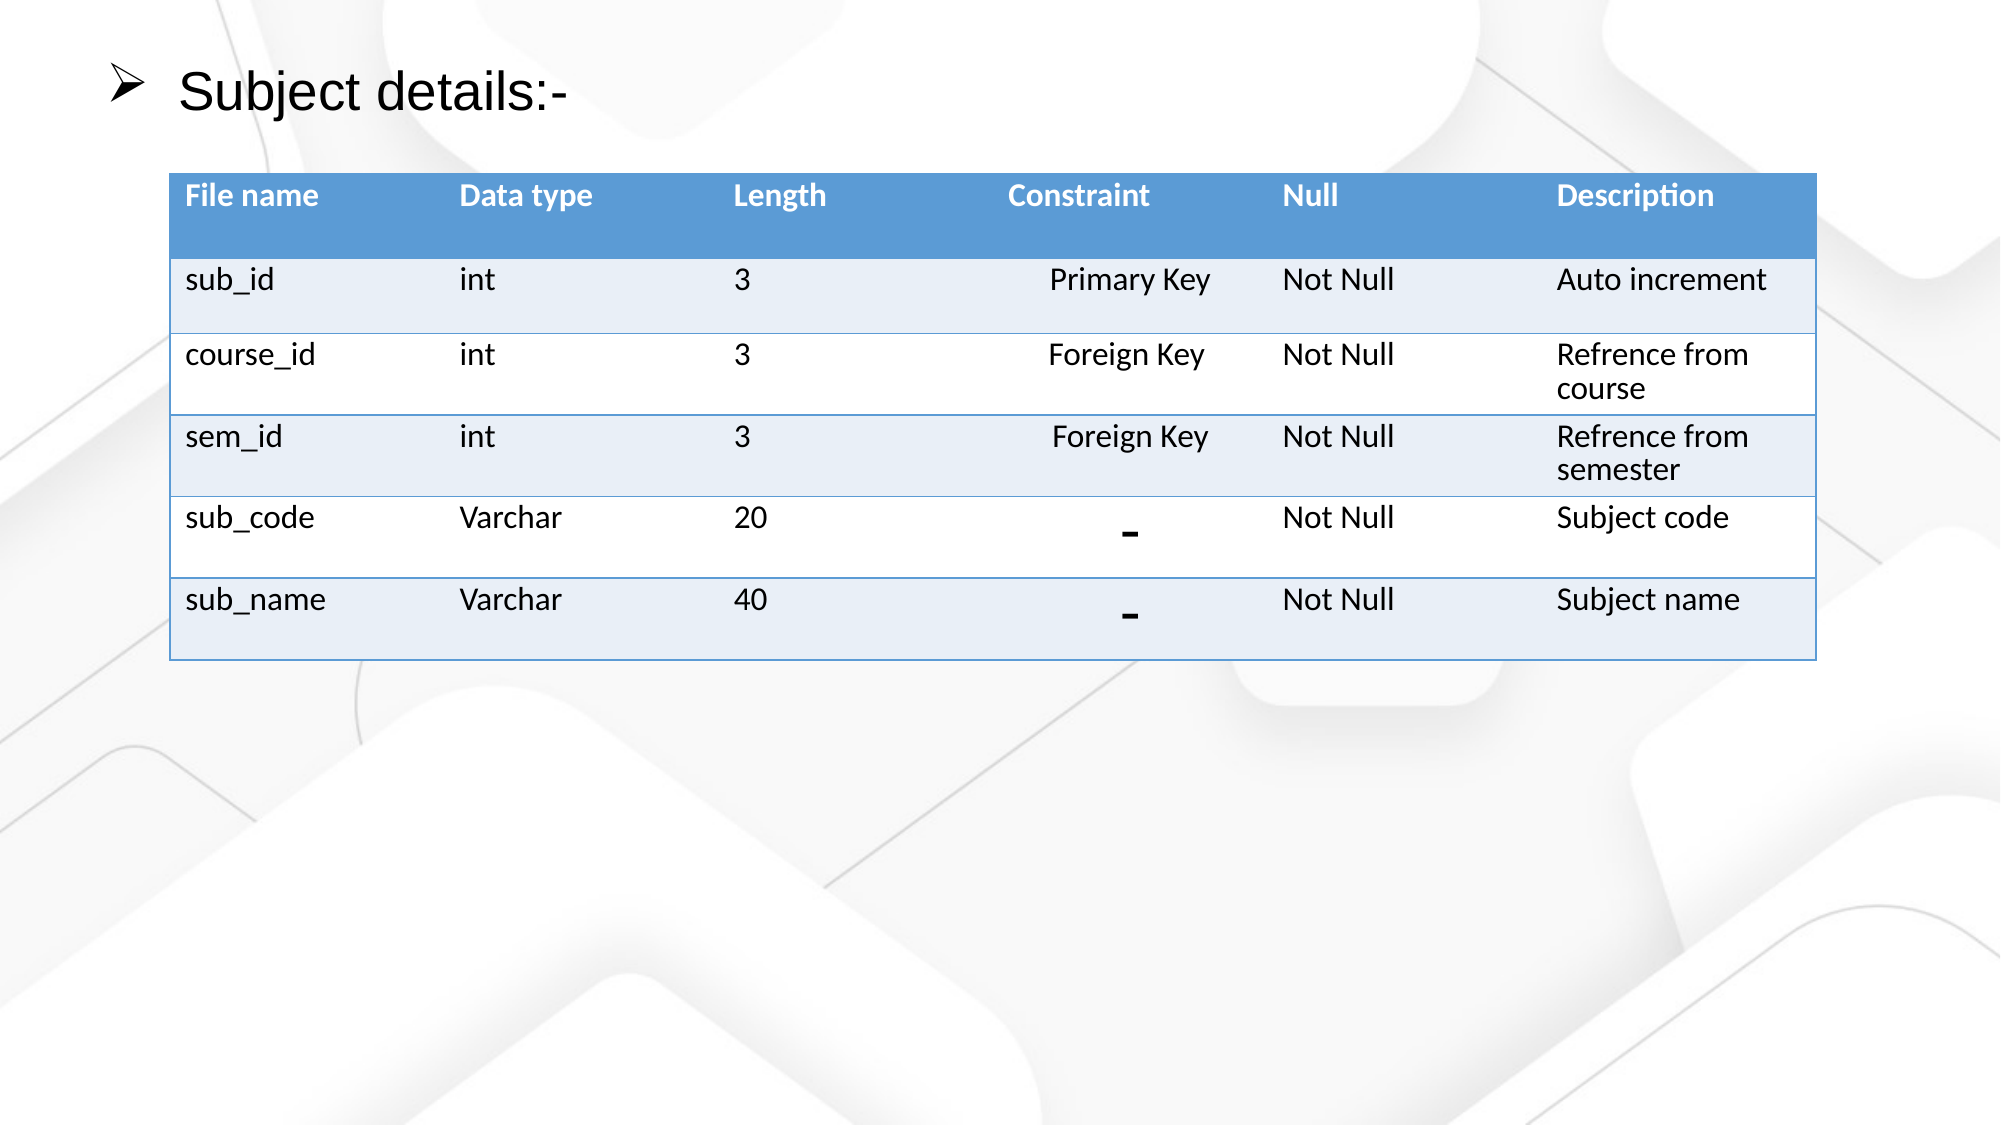

Subject details:-
| File name | Data type | Length | Constraint | Null | Description |
| --- | --- | --- | --- | --- | --- |
| sub\_id | int | 3 | Primary Key | Not Null | Auto increment |
| course\_id | int | 3 | Foreign Key | Not Null | Refrence from course |
| sem\_id | int | 3 | Foreign Key | Not Null | Refrence from semester |
| sub\_code | Varchar | 20 | - | Not Null | Subject code |
| sub\_name | Varchar | 40 | - | Not Null | Subject name |